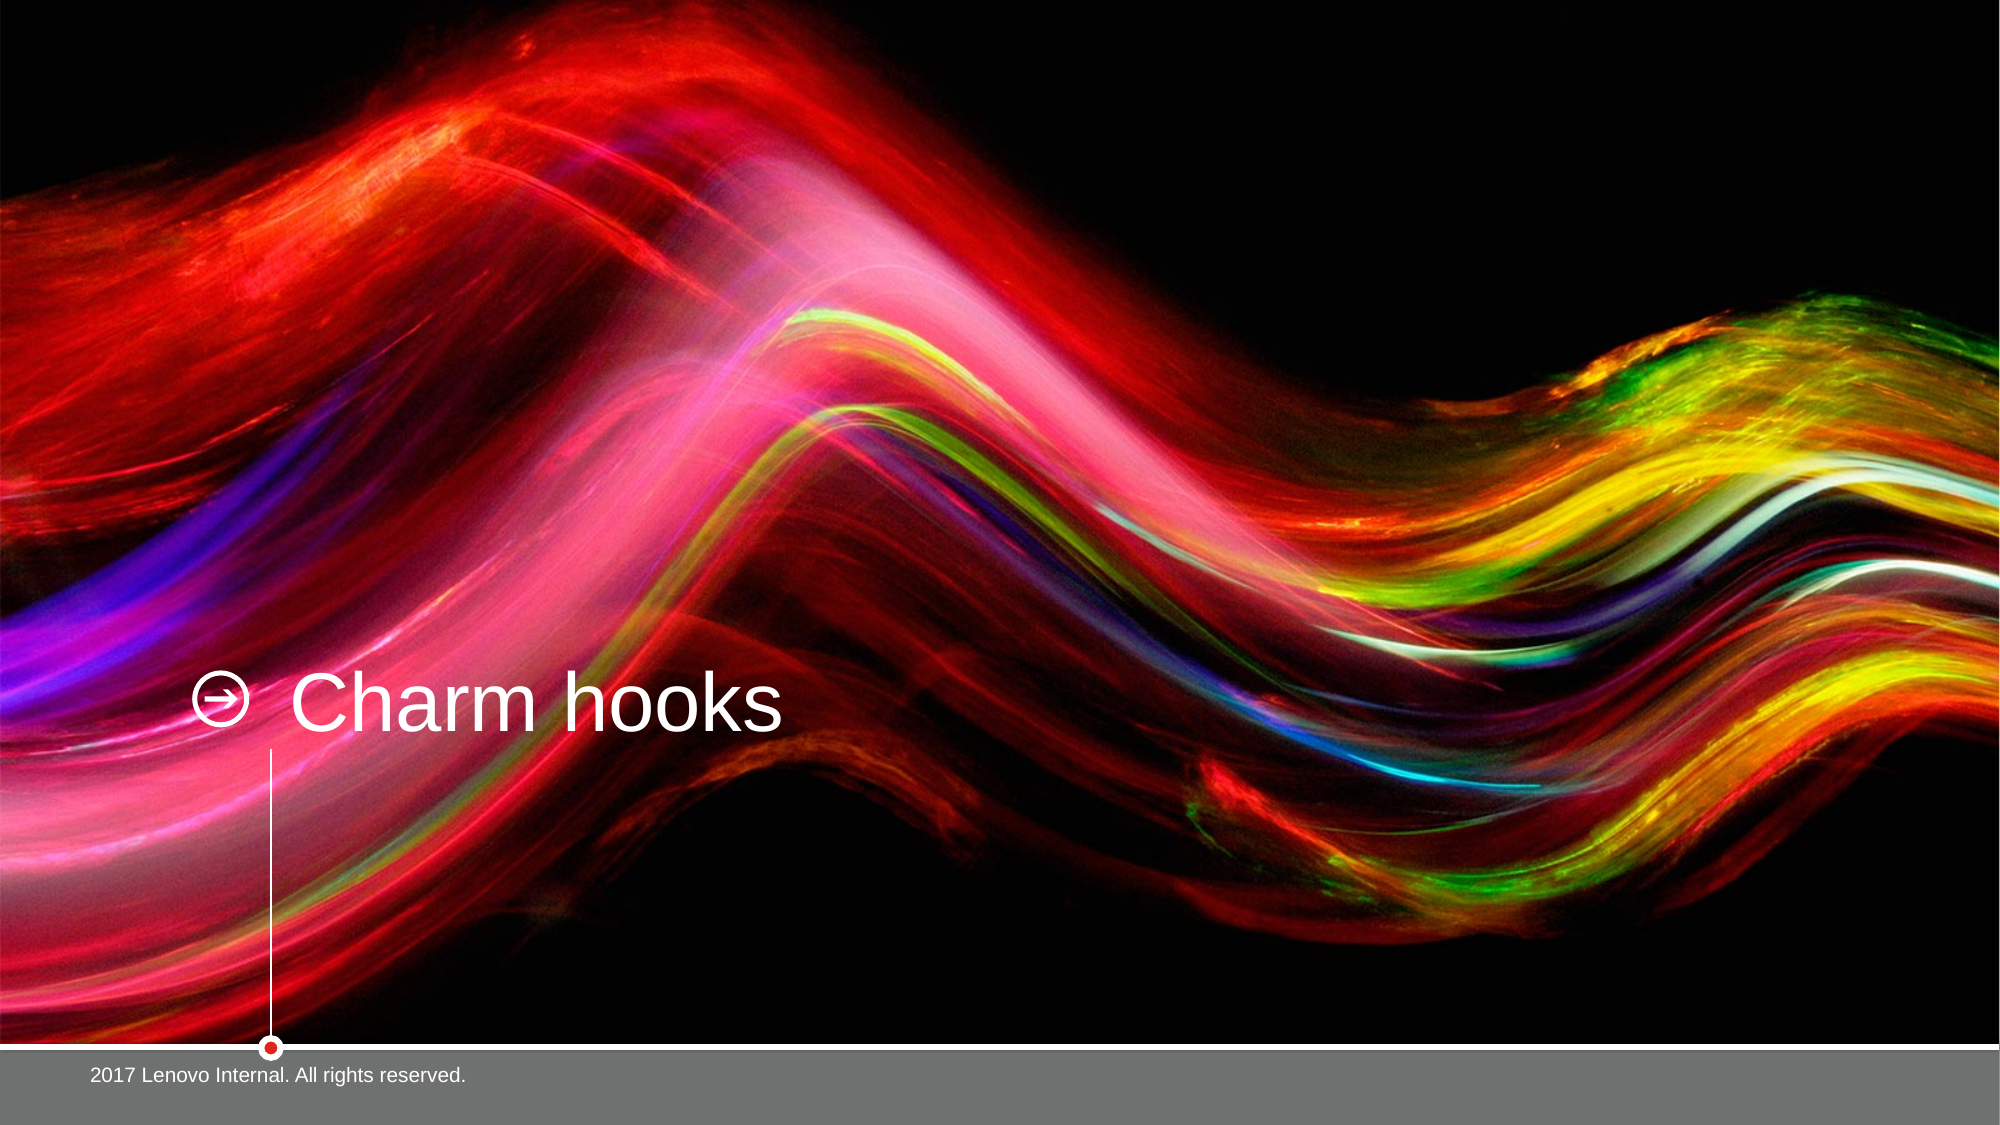

# Charm hooks
2017 Lenovo Internal. All rights reserved.